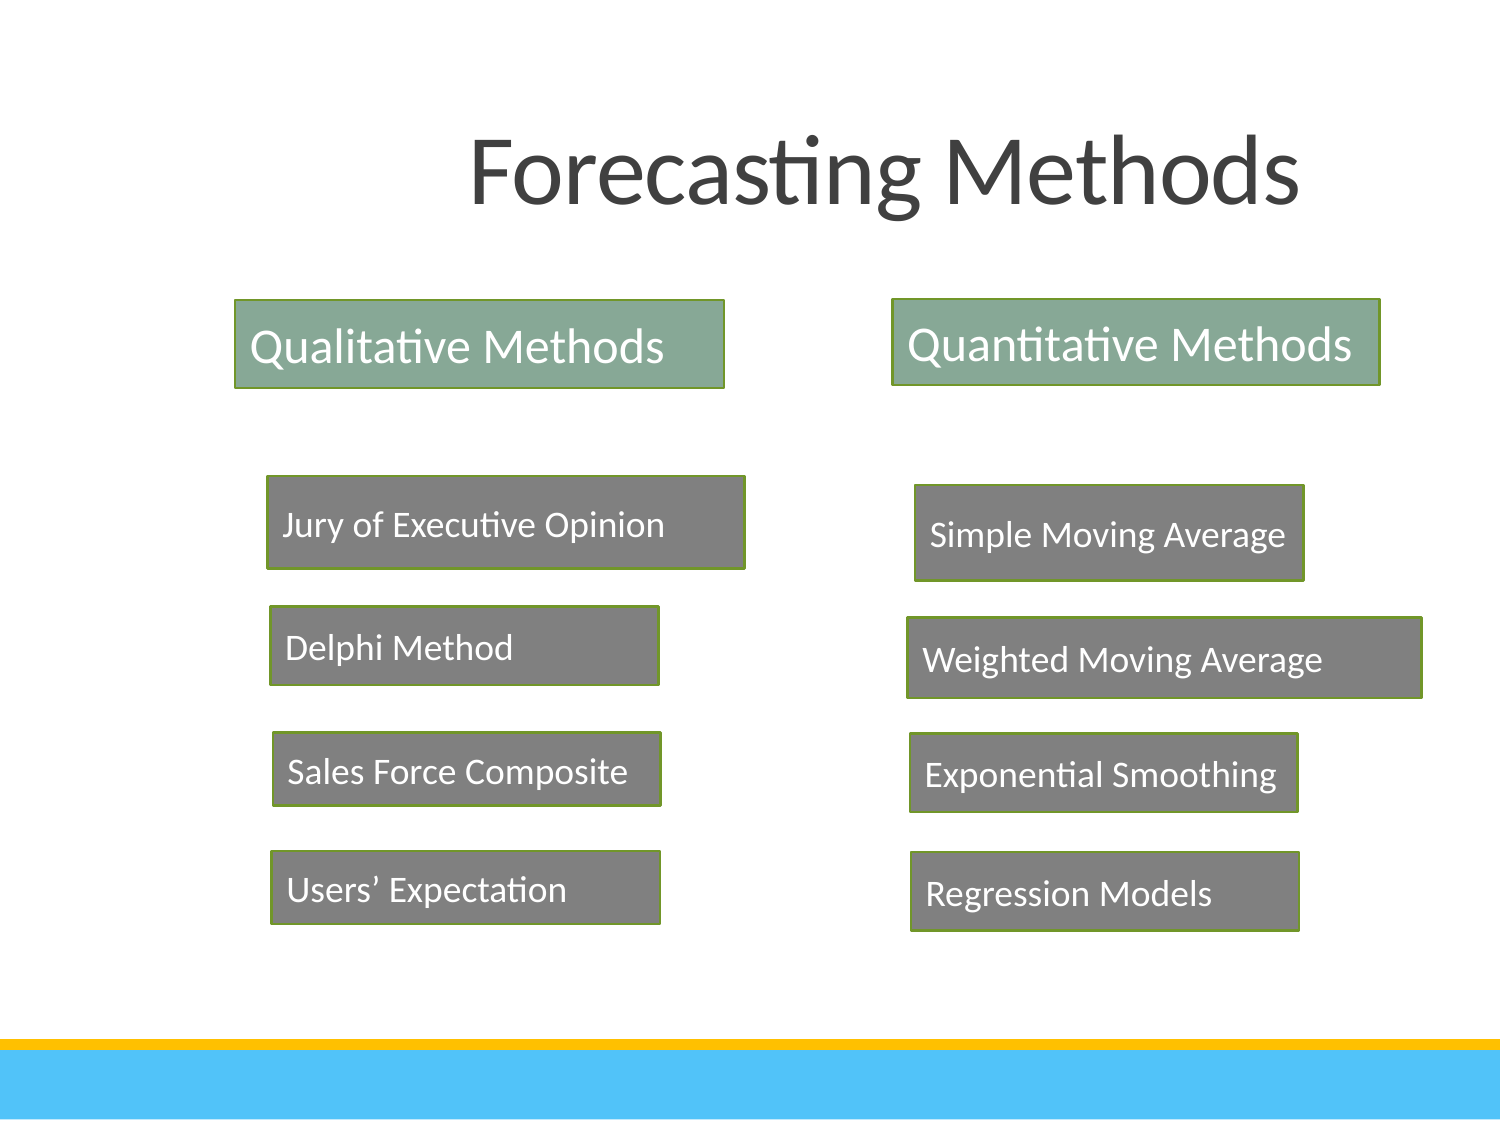

Forecasting Methods
Quantitative Methods
Qualitative Methods
Jury of Executive Opinion
Simple Moving Average
Delphi Method
Weighted Moving Average
Sales Force Composite
Exponential Smoothing
Users’ Expectation
Regression Models